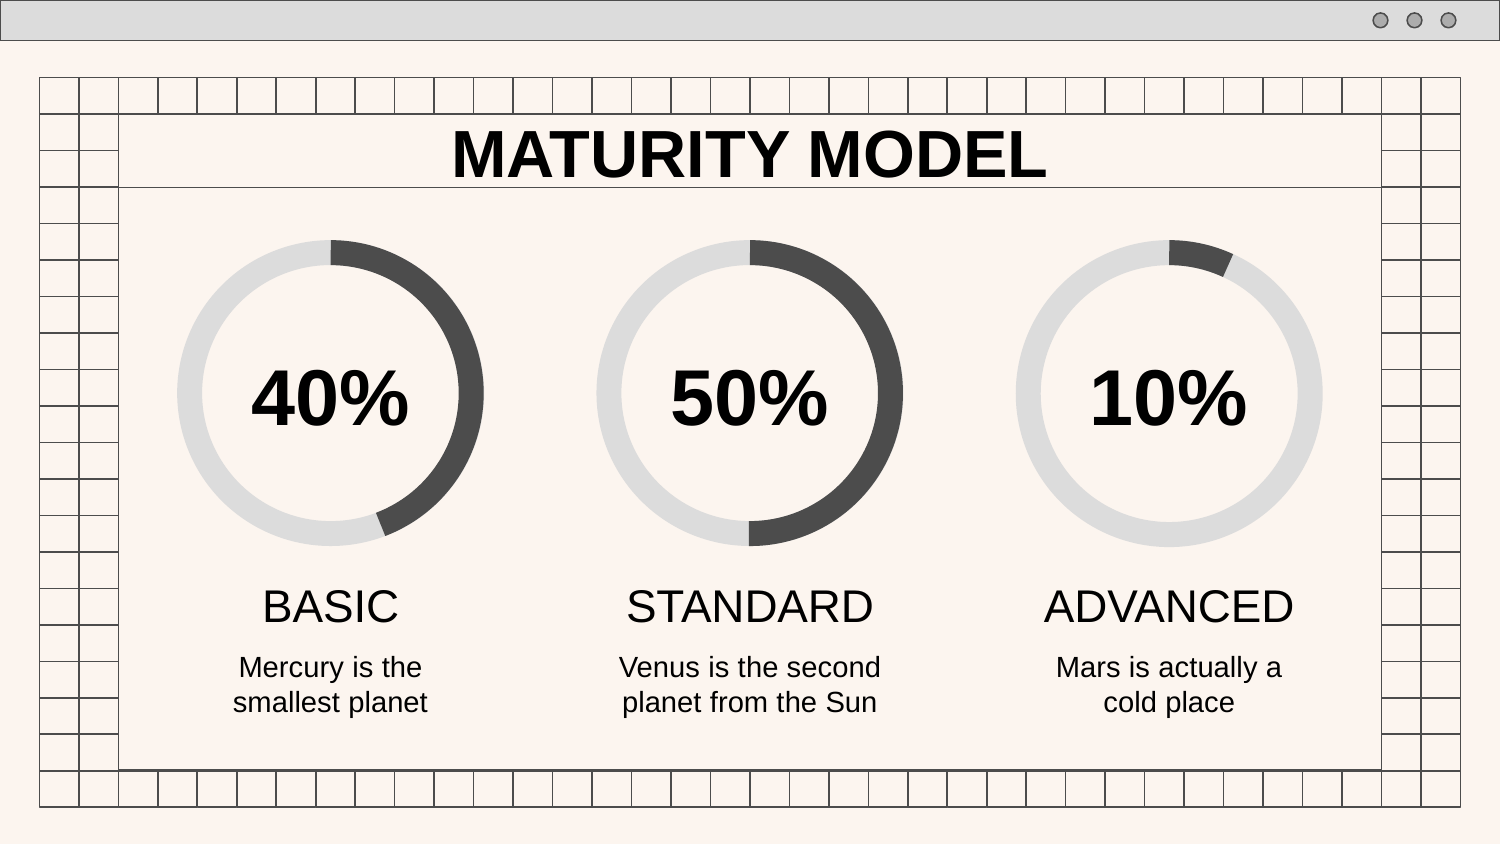

MATURITY MODEL

# 40%
50%
10%
BASIC
STANDARD
ADVANCED
Mercury is the smallest planet
Venus is the second planet from the Sun
Mars is actually a cold place